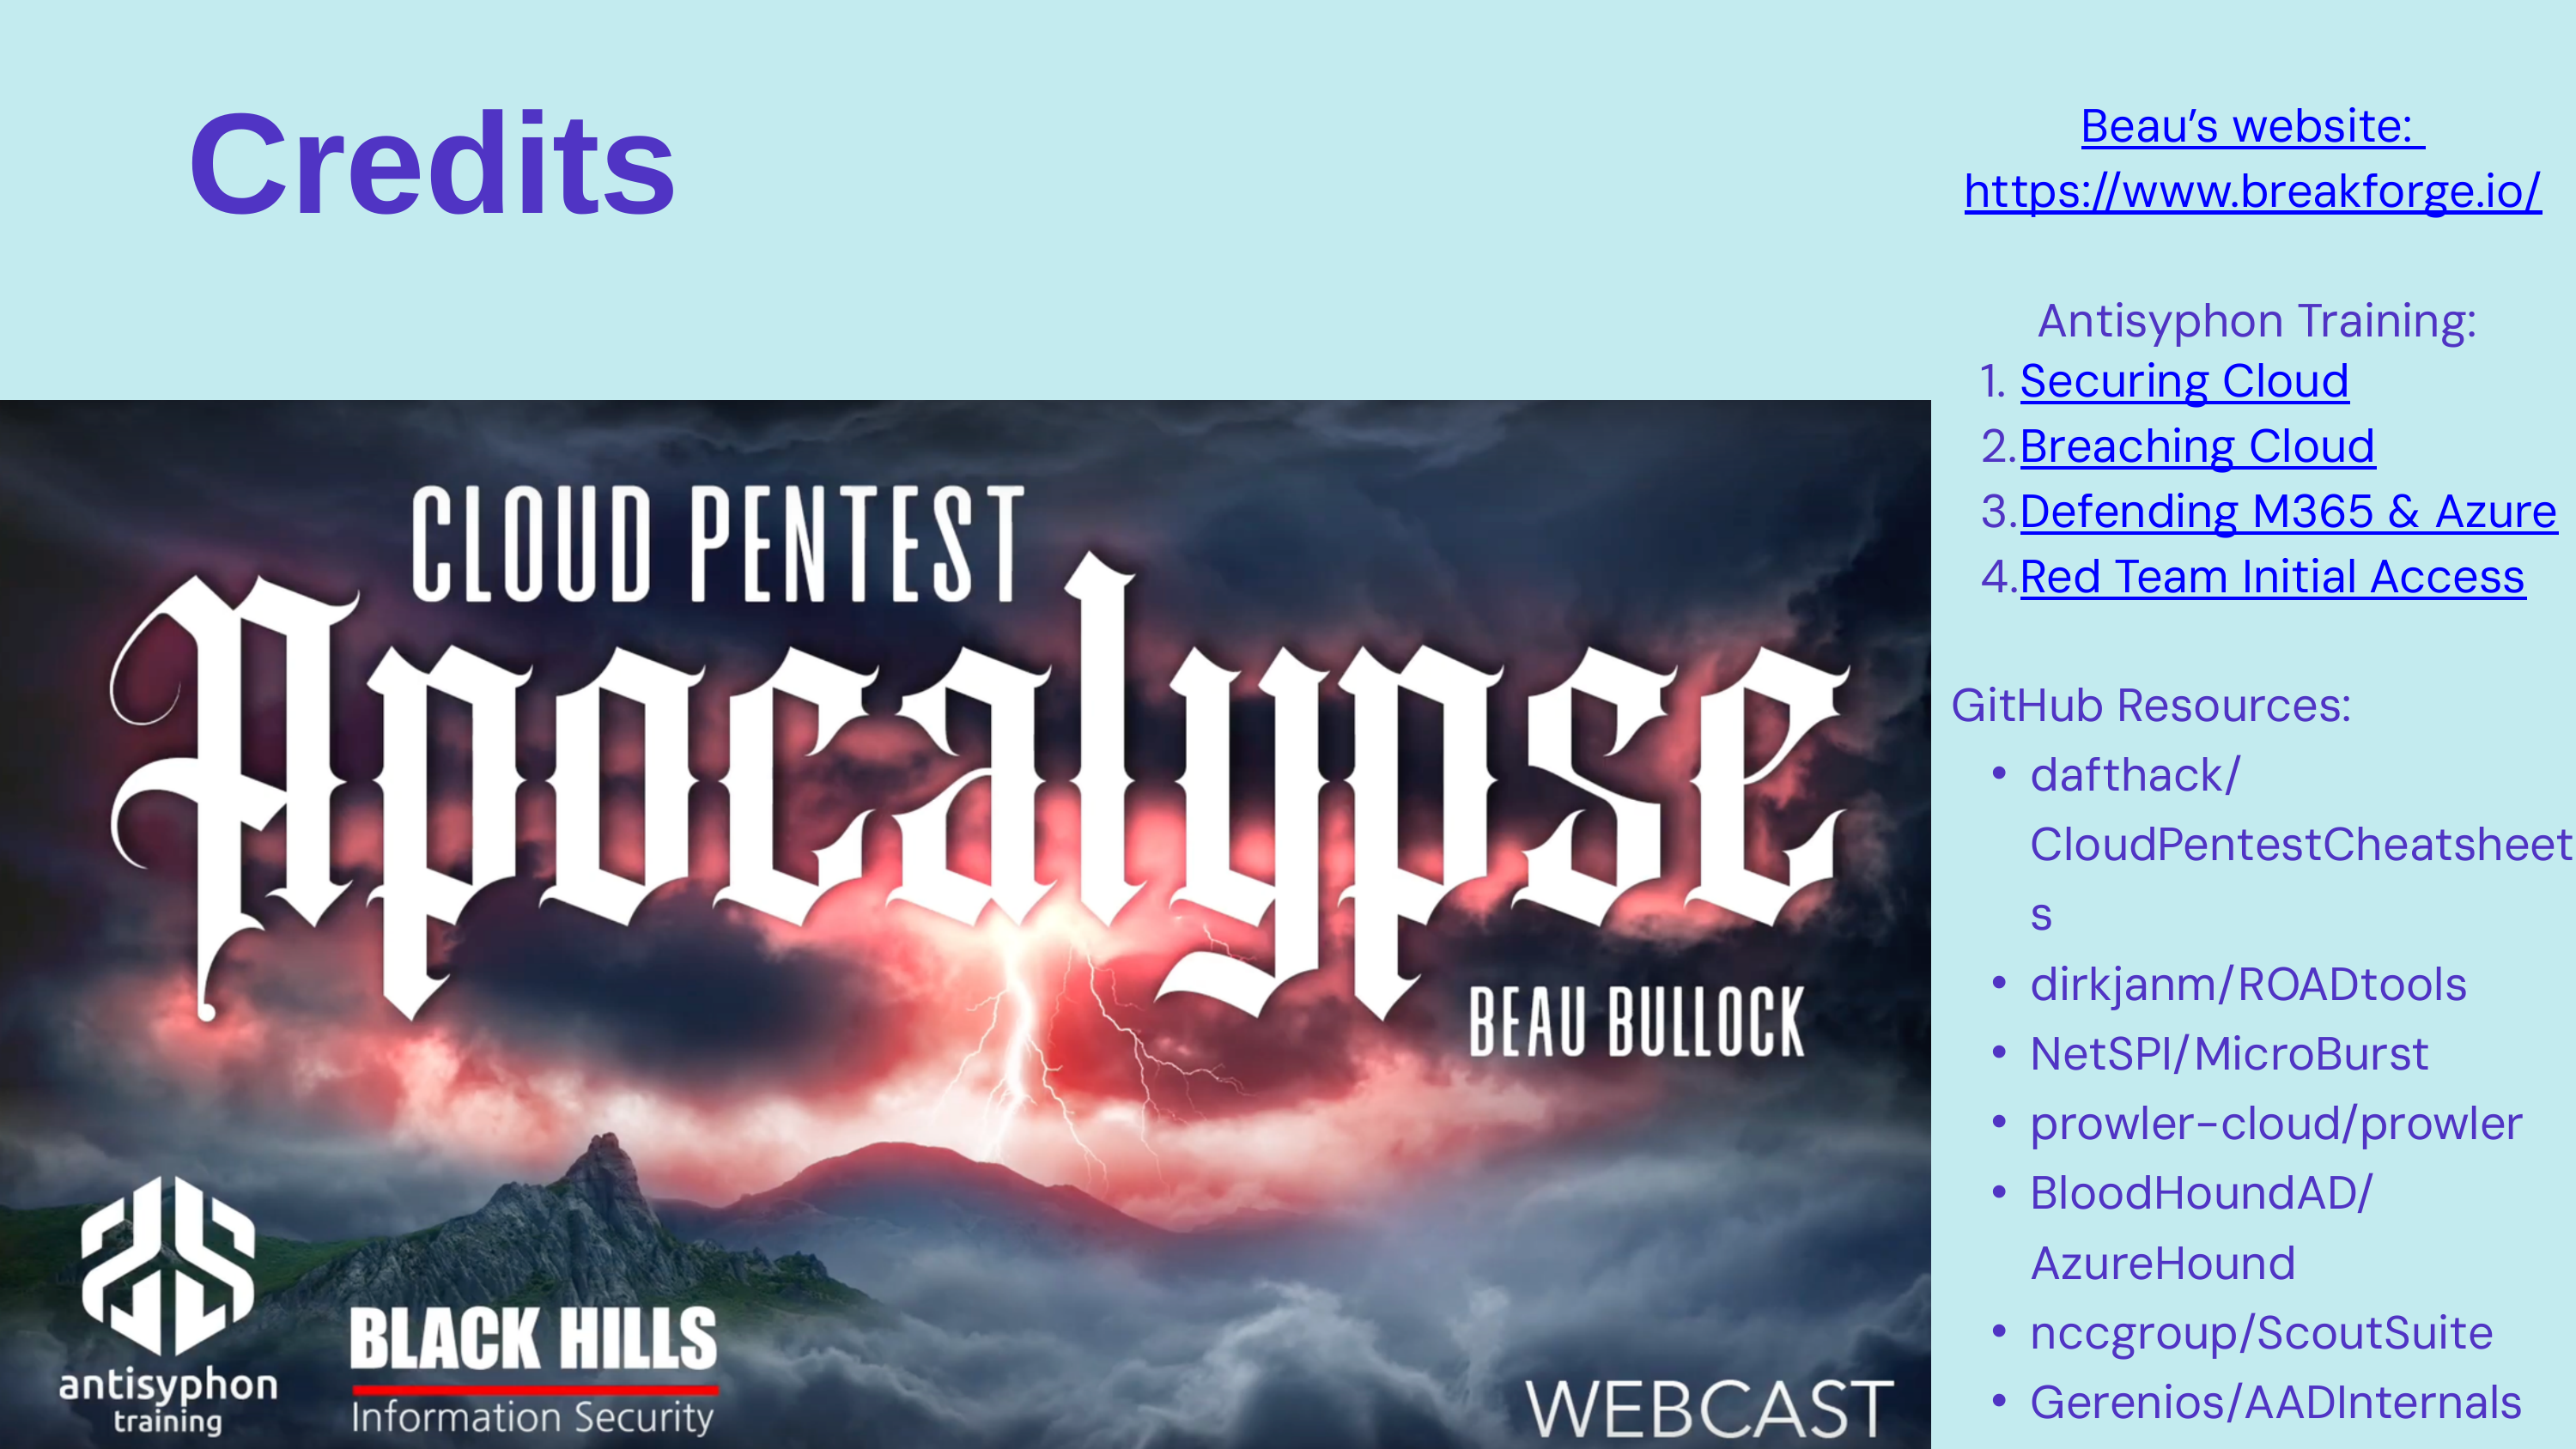

Credits
Beau’s website:
https://www.breakforge.io/
Antisyphon Training:
Securing Cloud
Breaching Cloud
Defending M365 & Azure
Red Team Initial Access

GitHub Resources:
dafthack/CloudPentestCheatsheets
dirkjanm/ROADtools
NetSPI/MicroBurst
prowler-cloud/prowler
BloodHoundAD/AzureHound
nccgroup/ScoutSuite
Gerenios/AADInternals